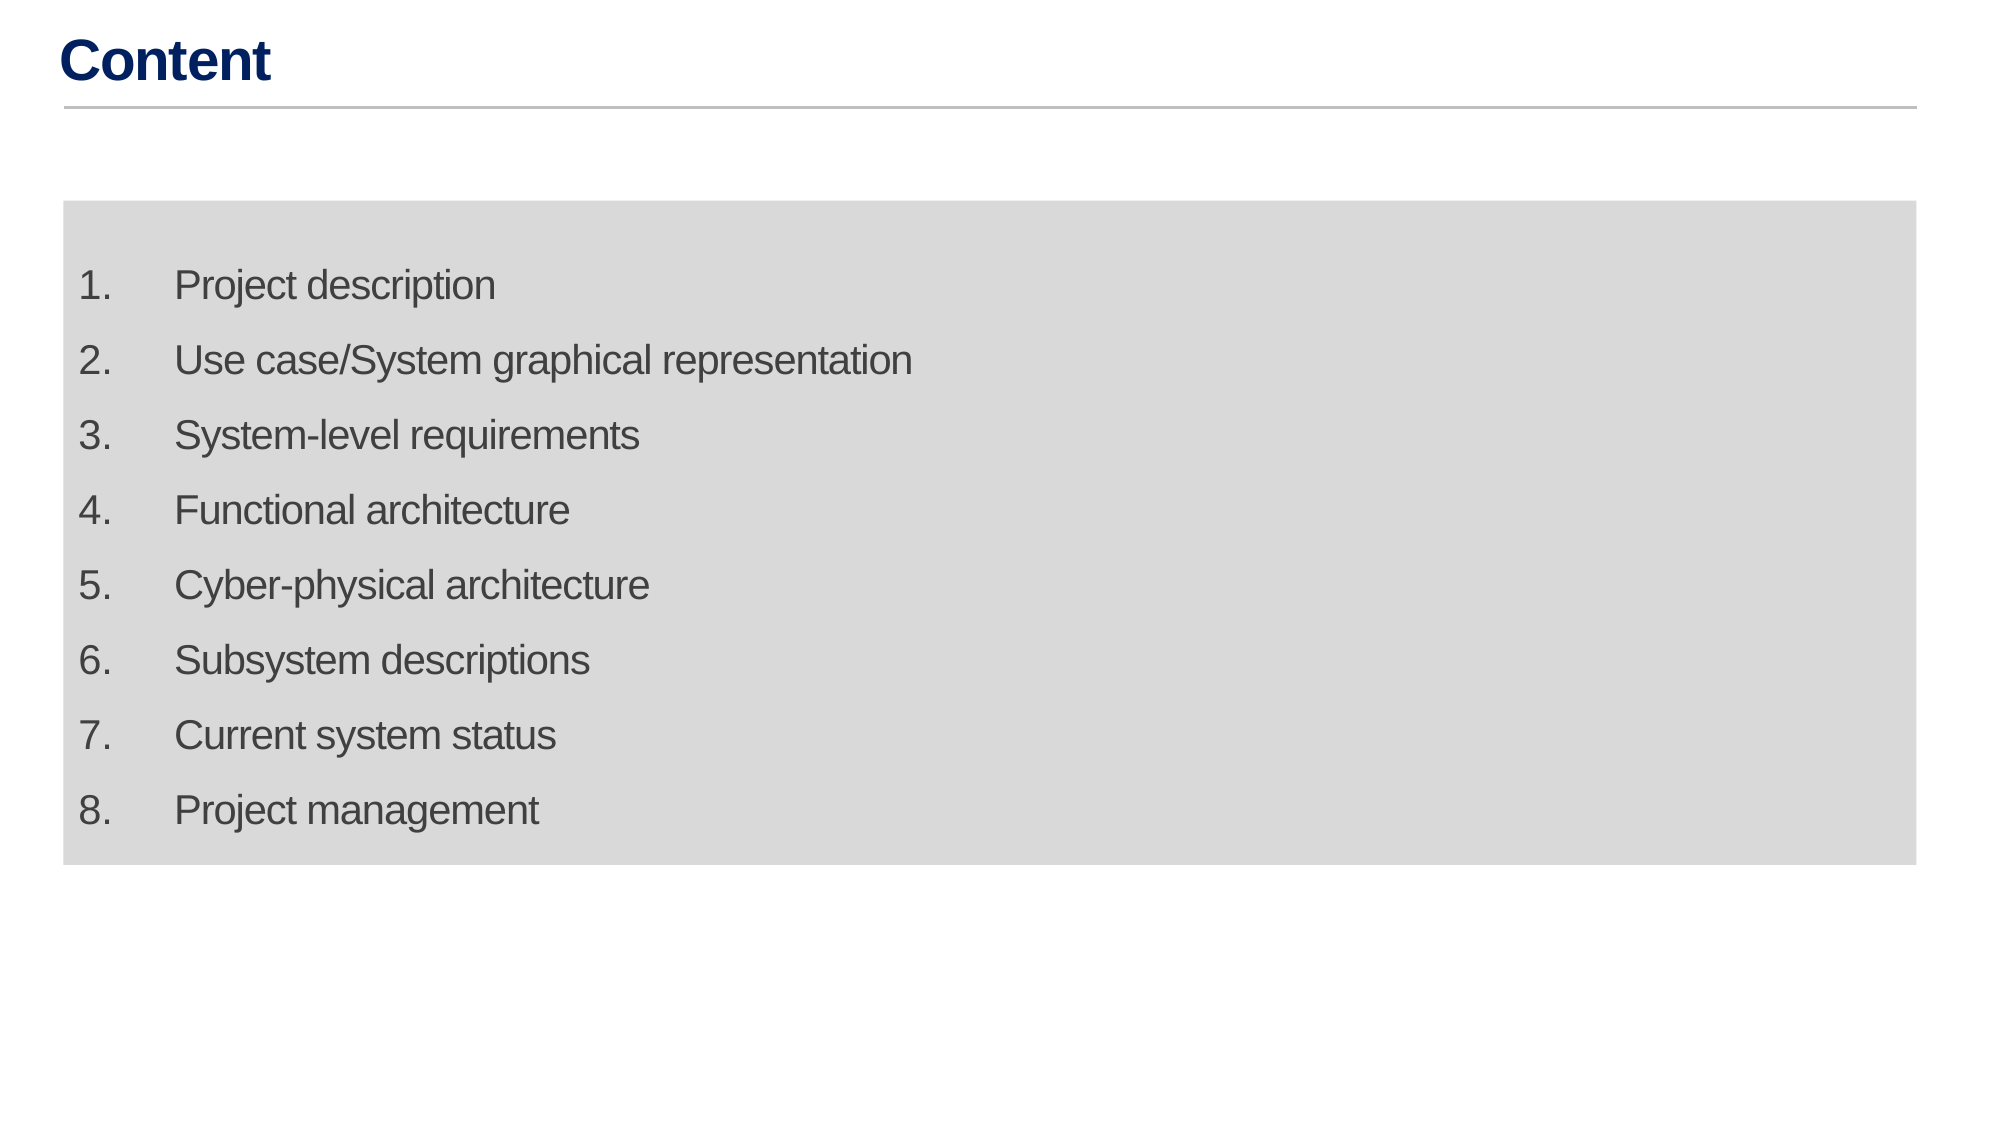

Content
 Project description
 Use case/System graphical representation
 System-level requirements
 Functional architecture
 Cyber-physical architecture
 Subsystem descriptions
 Current system status
 Project management